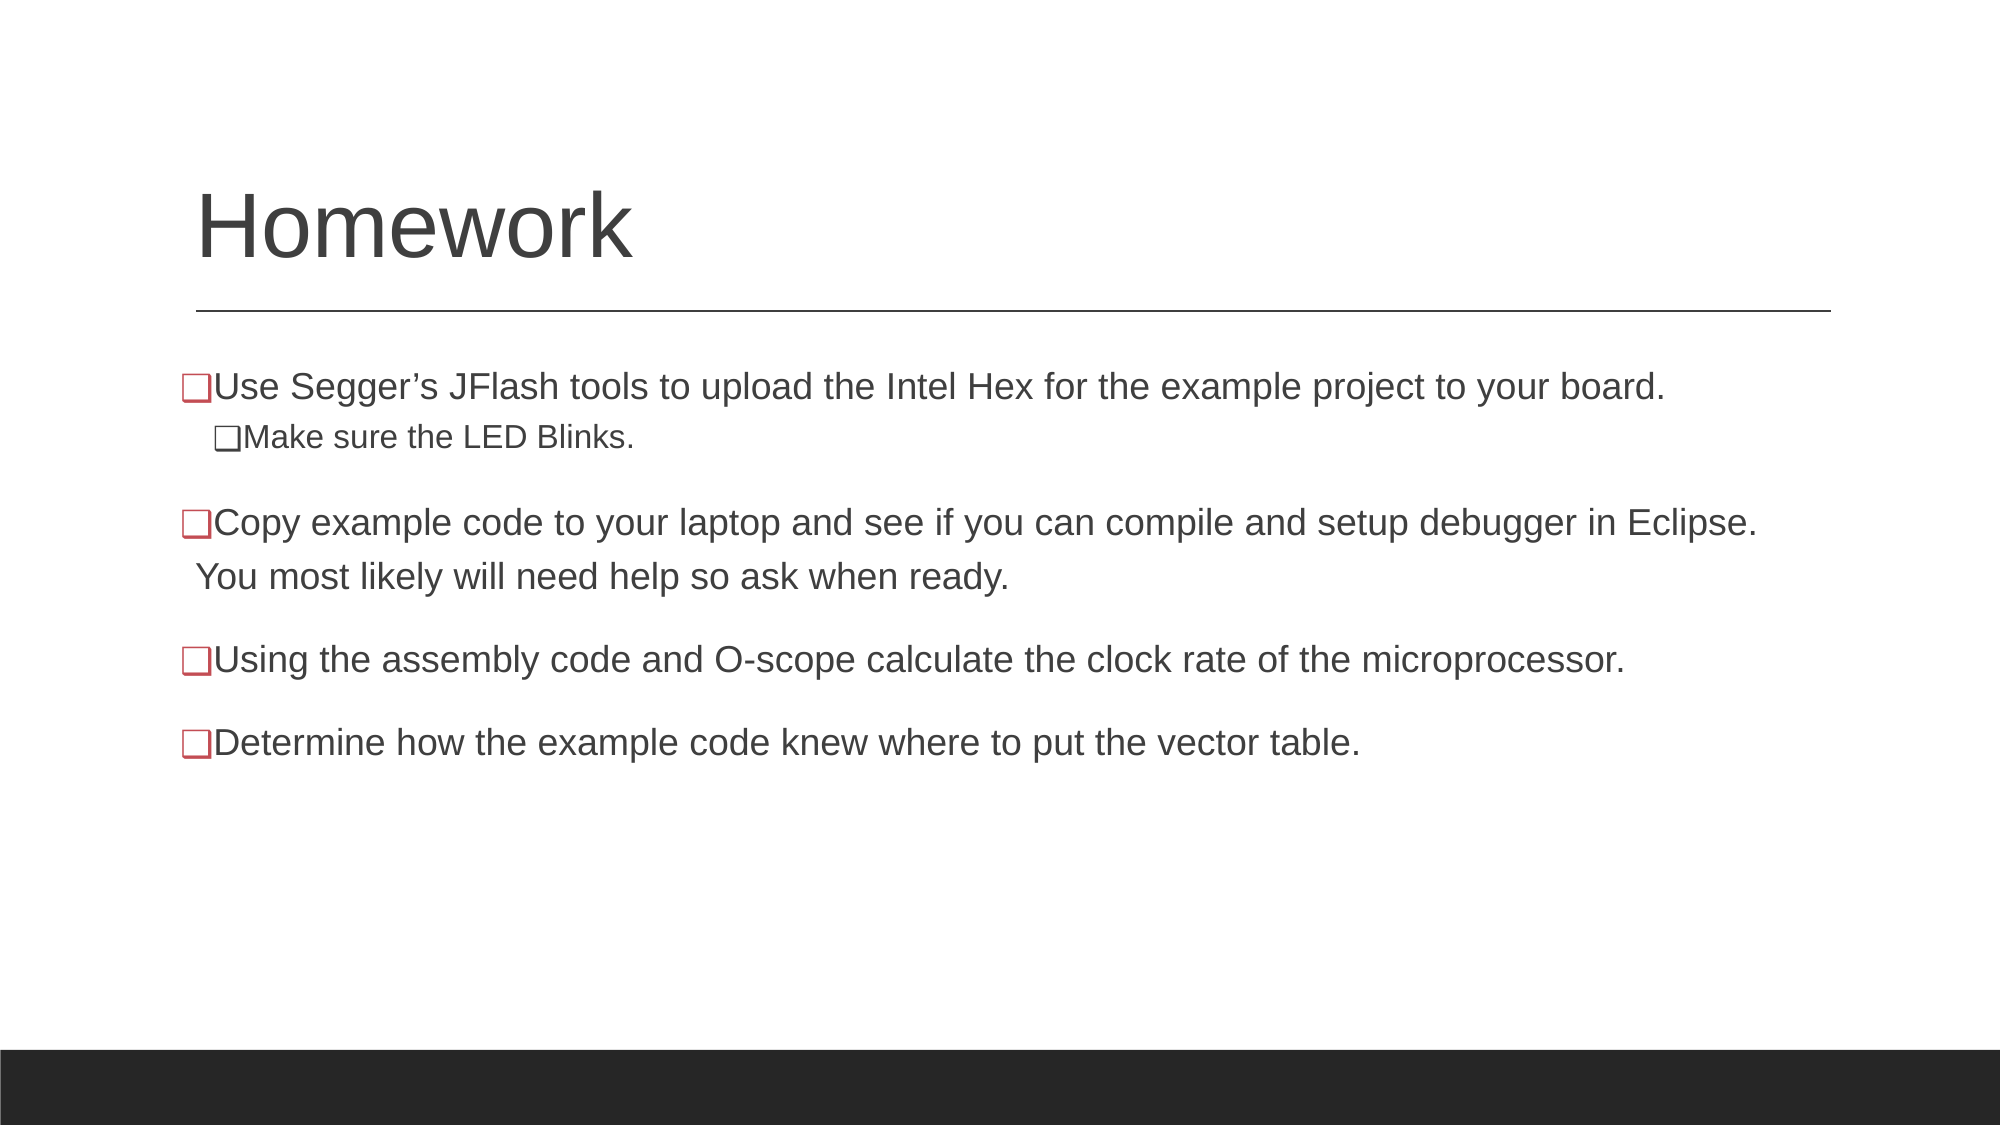

# Homework
Use Segger’s JFlash tools to upload the Intel Hex for the example project to your board.
Make sure the LED Blinks.
Copy example code to your laptop and see if you can compile and setup debugger in Eclipse.  You most likely will need help so ask when ready.
Using the assembly code and O-scope calculate the clock rate of the microprocessor.
Determine how the example code knew where to put the vector table.